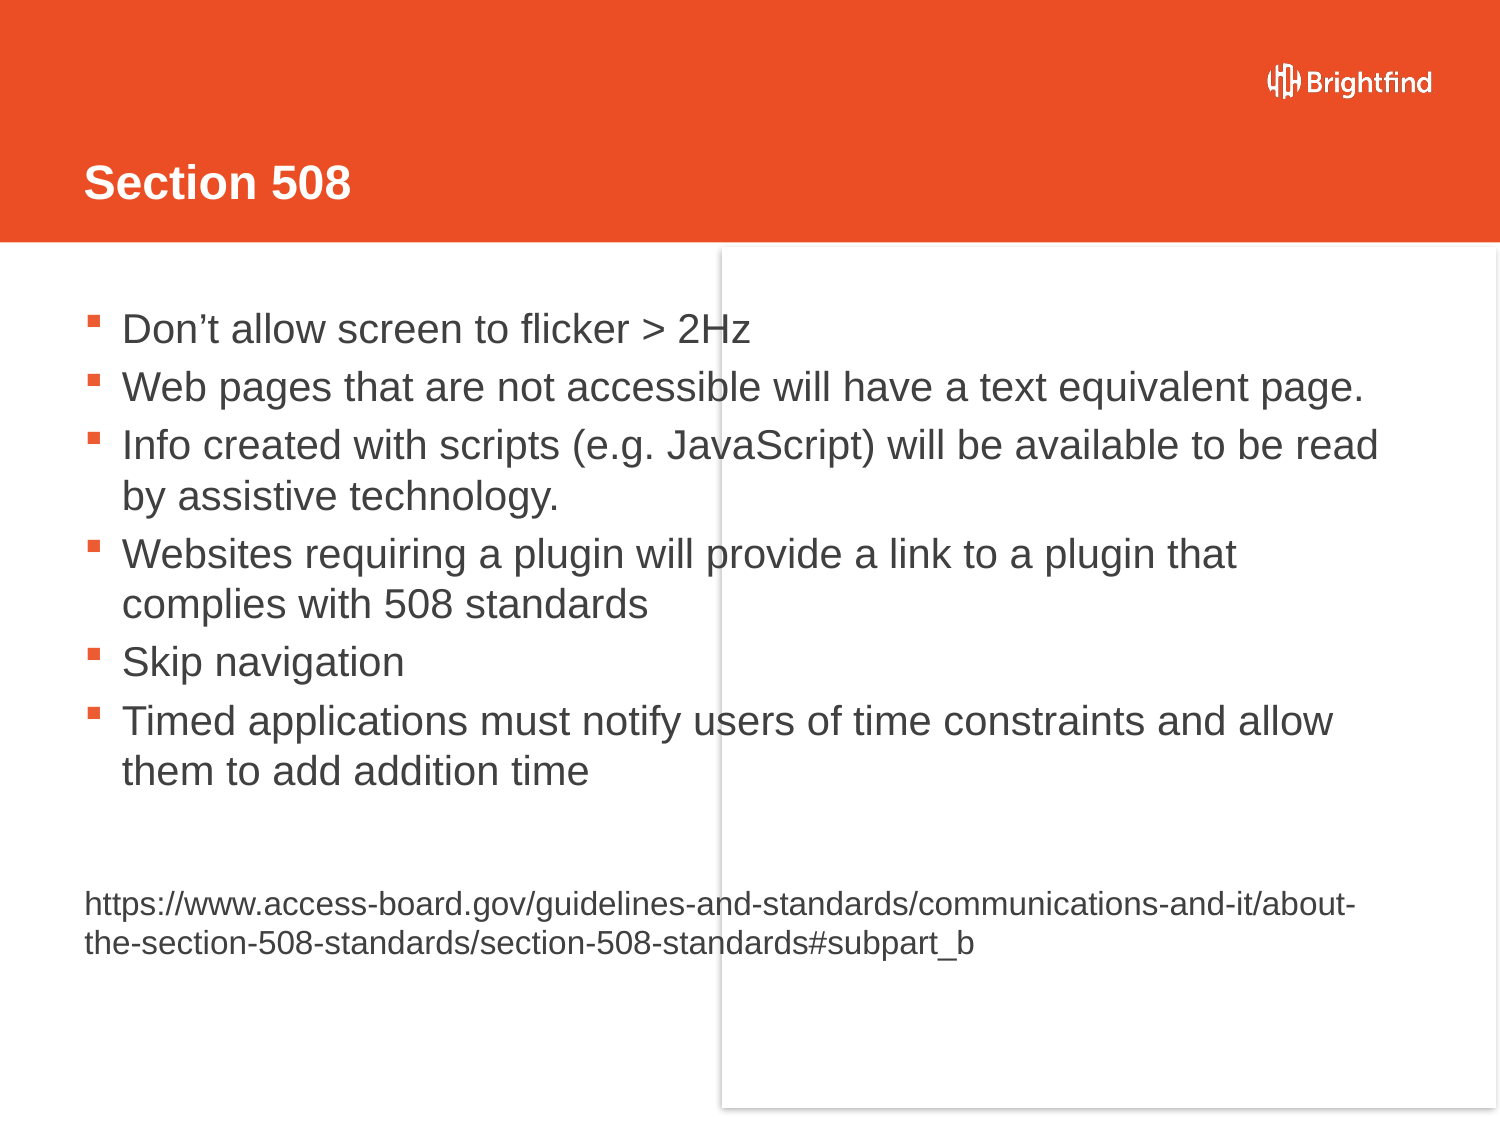

# Section 508

Don’t allow screen to flicker > 2Hz
Web pages that are not accessible will have a text equivalent page.
Info created with scripts (e.g. JavaScript) will be available to be read by assistive technology.
Websites requiring a plugin will provide a link to a plugin that complies with 508 standards
Skip navigation
Timed applications must notify users of time constraints and allow them to add addition time

https://www.access-board.gov/guidelines-and-standards/communications-and-it/about-the-section-508-standards/section-508-standards#subpart_b